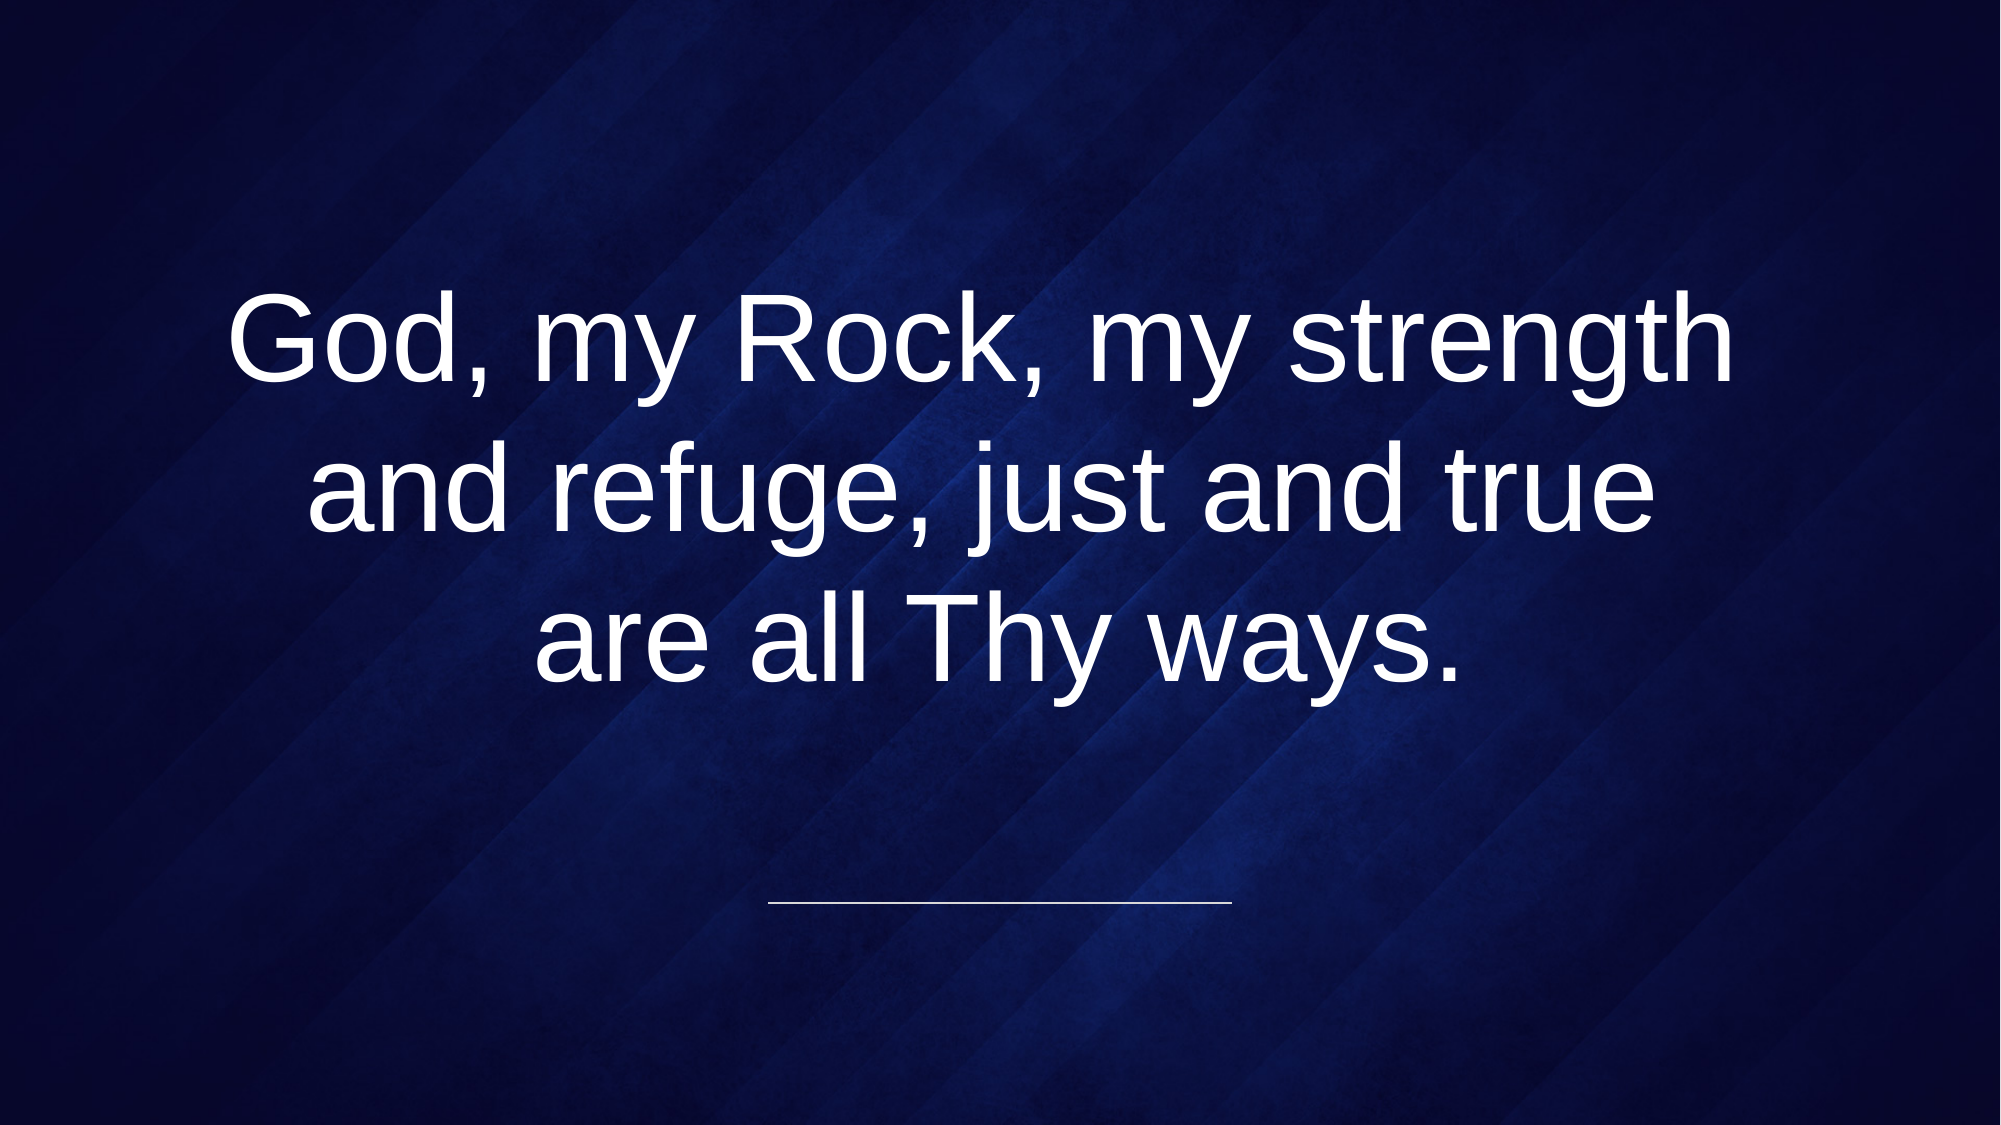

# God, my Rock, my strength and refuge, just and true are all Thy ways.